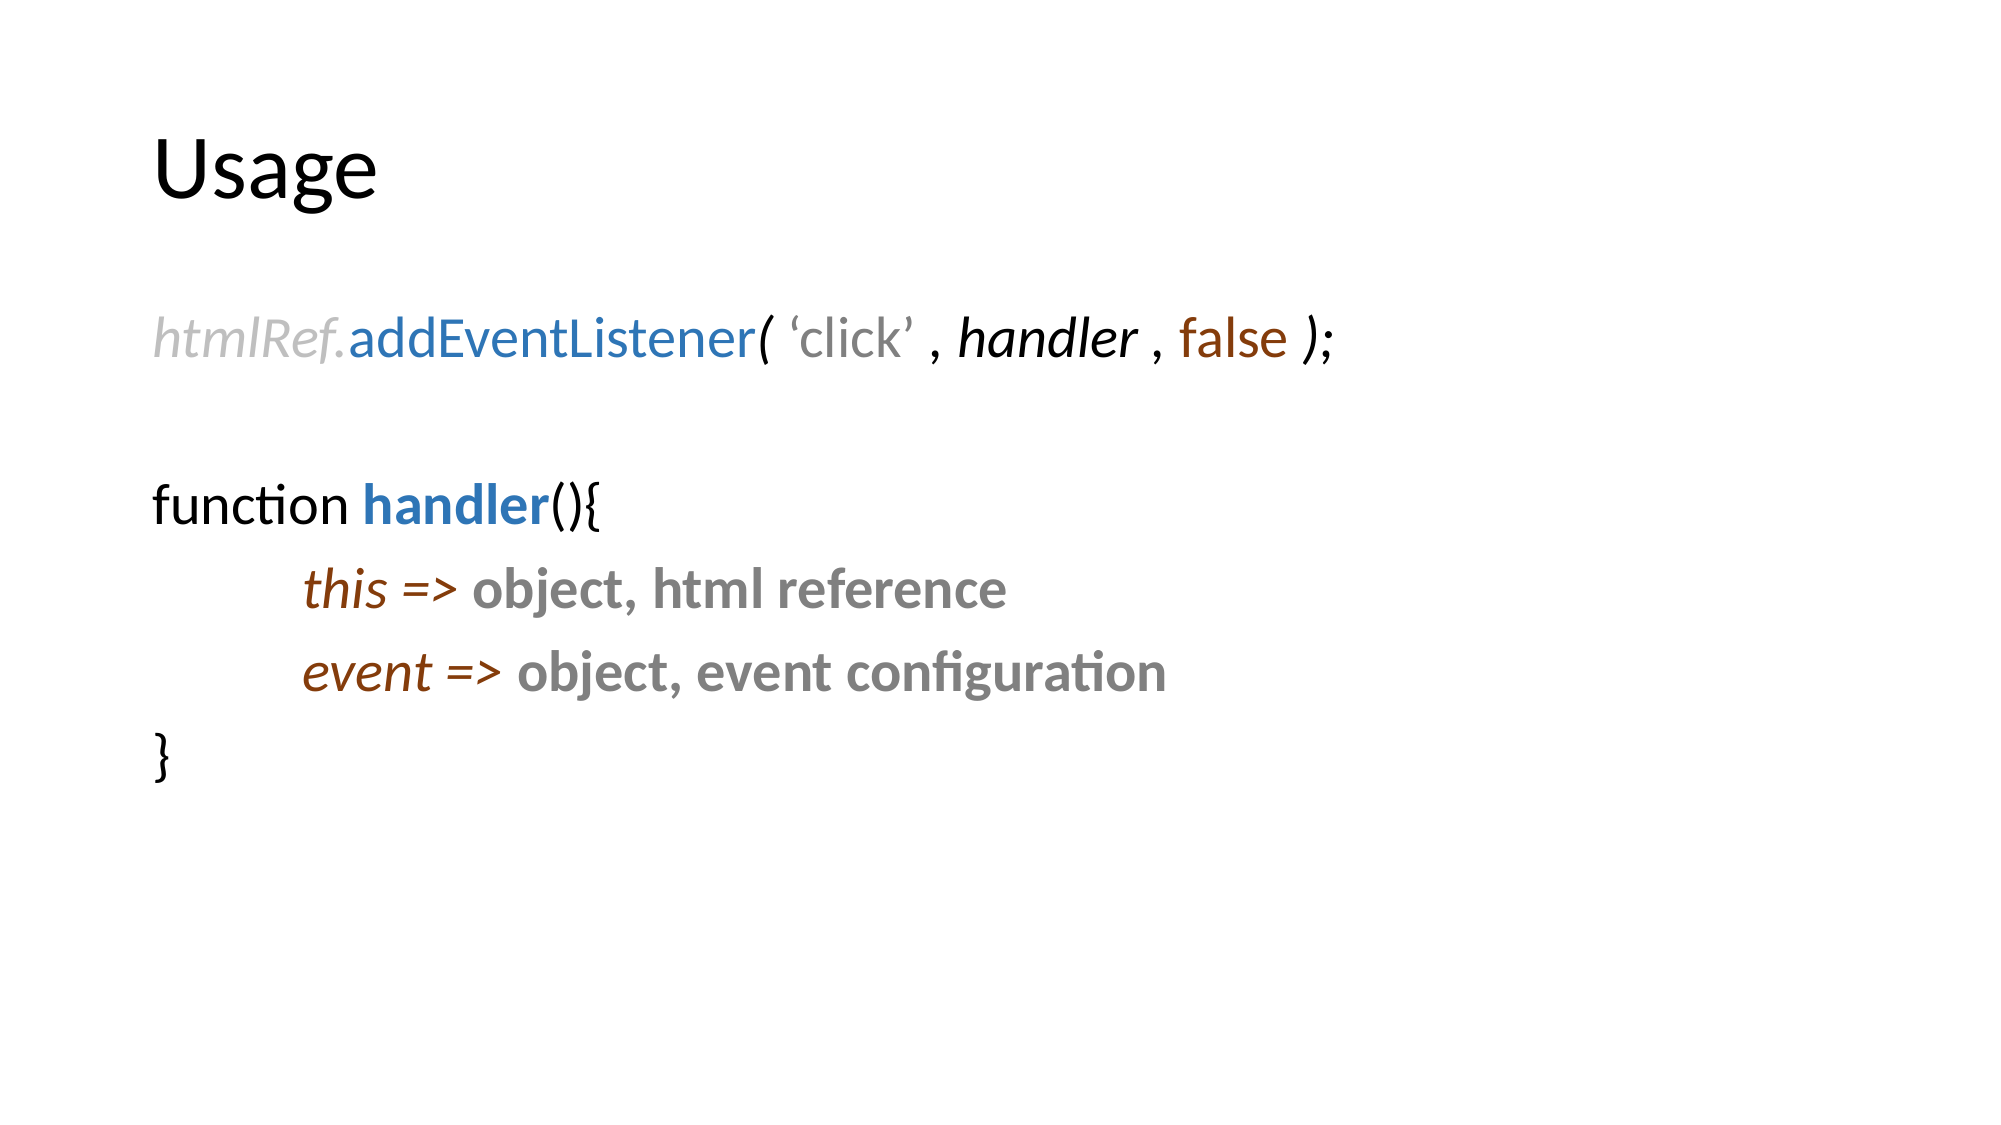

# Usage
htmlRef.addEventListener( ‘click’ , handler , false );

function handler(){
	this => object, html reference
	event => object, event configuration
}